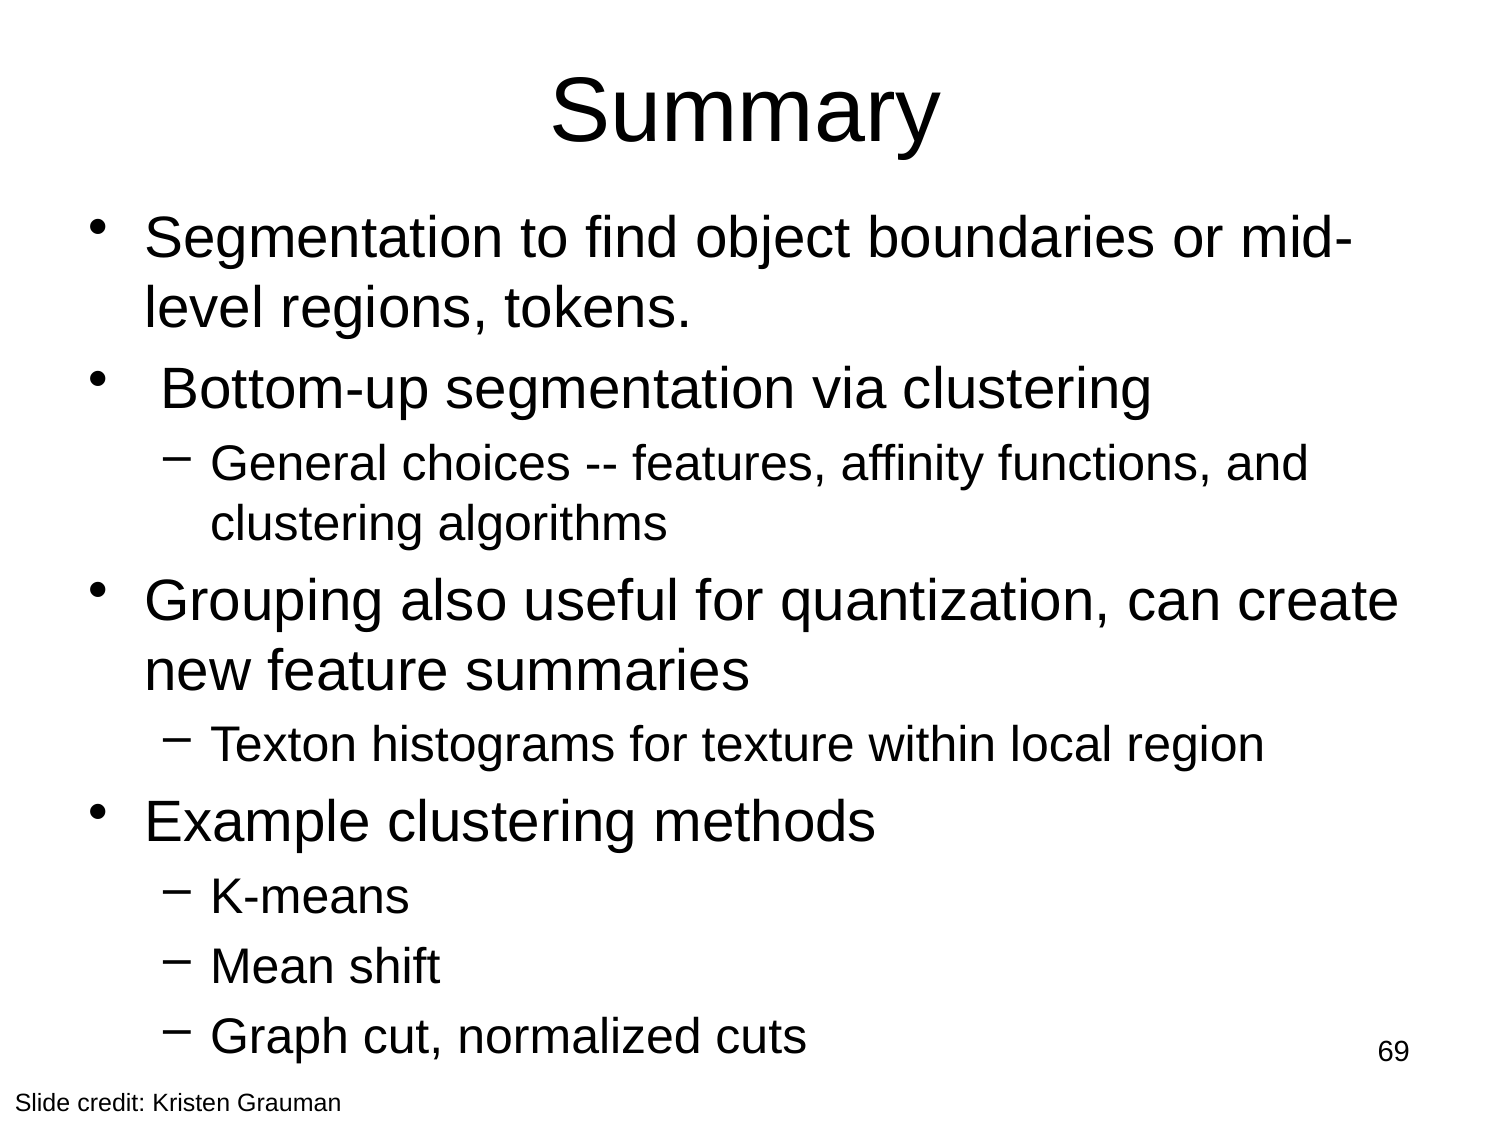

# Summary
Segmentation to find object boundaries or mid-level regions, tokens.
 Bottom-up segmentation via clustering
General choices -- features, affinity functions, and clustering algorithms
Grouping also useful for quantization, can create new feature summaries
Texton histograms for texture within local region
Example clustering methods
K-means
Mean shift
Graph cut, normalized cuts

69
Slide credit: Kristen Grauman